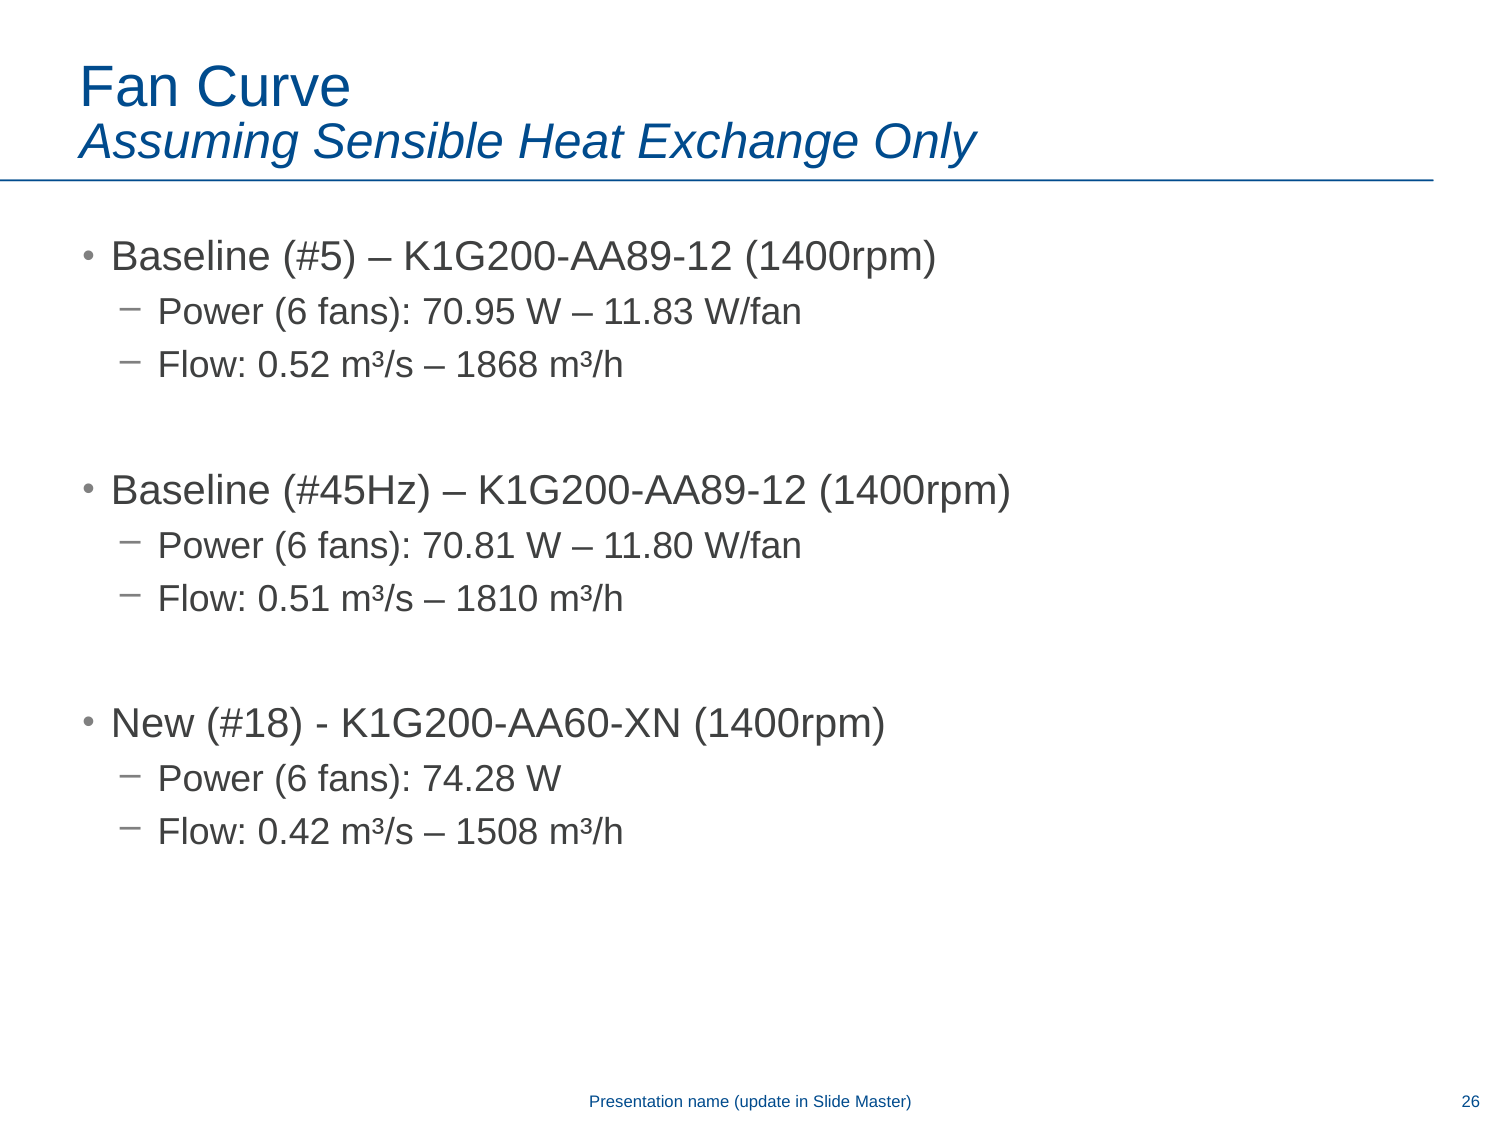

# Fan Curve Assuming Sensible Heat Exchange Only
Baseline (#5) – K1G200-AA89-12 (1400rpm)
Power (6 fans): 70.95 W – 11.83 W/fan
Flow: 0.52 m³/s – 1868 m³/h

Baseline (#45Hz) – K1G200-AA89-12 (1400rpm)
Power (6 fans): 70.81 W – 11.80 W/fan
Flow: 0.51 m³/s – 1810 m³/h

New (#18) - K1G200-AA60-XN (1400rpm)
Power (6 fans): 74.28 W
Flow: 0.42 m³/s – 1508 m³/h